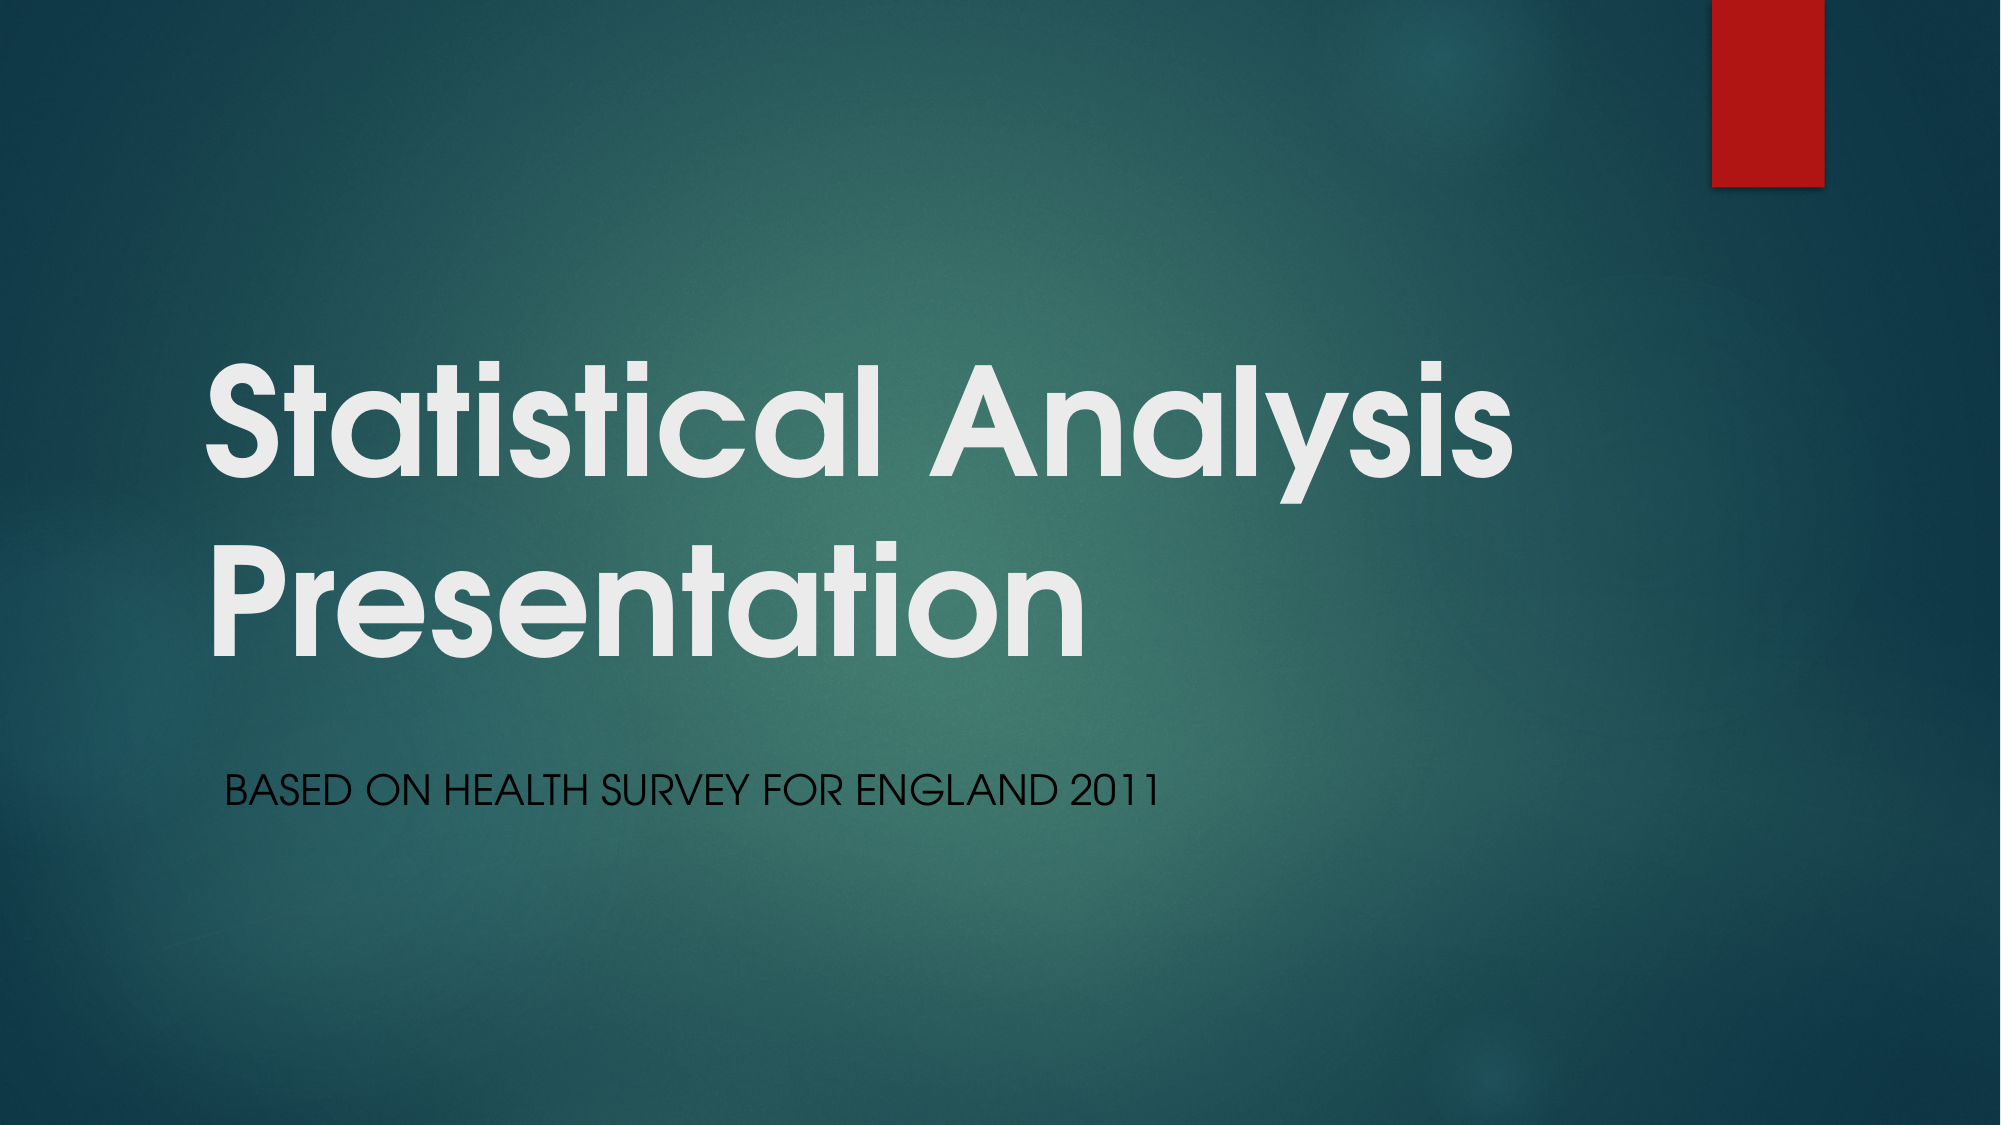

# Statistical Analysis Presentation
Based on Health Survey for England 2011